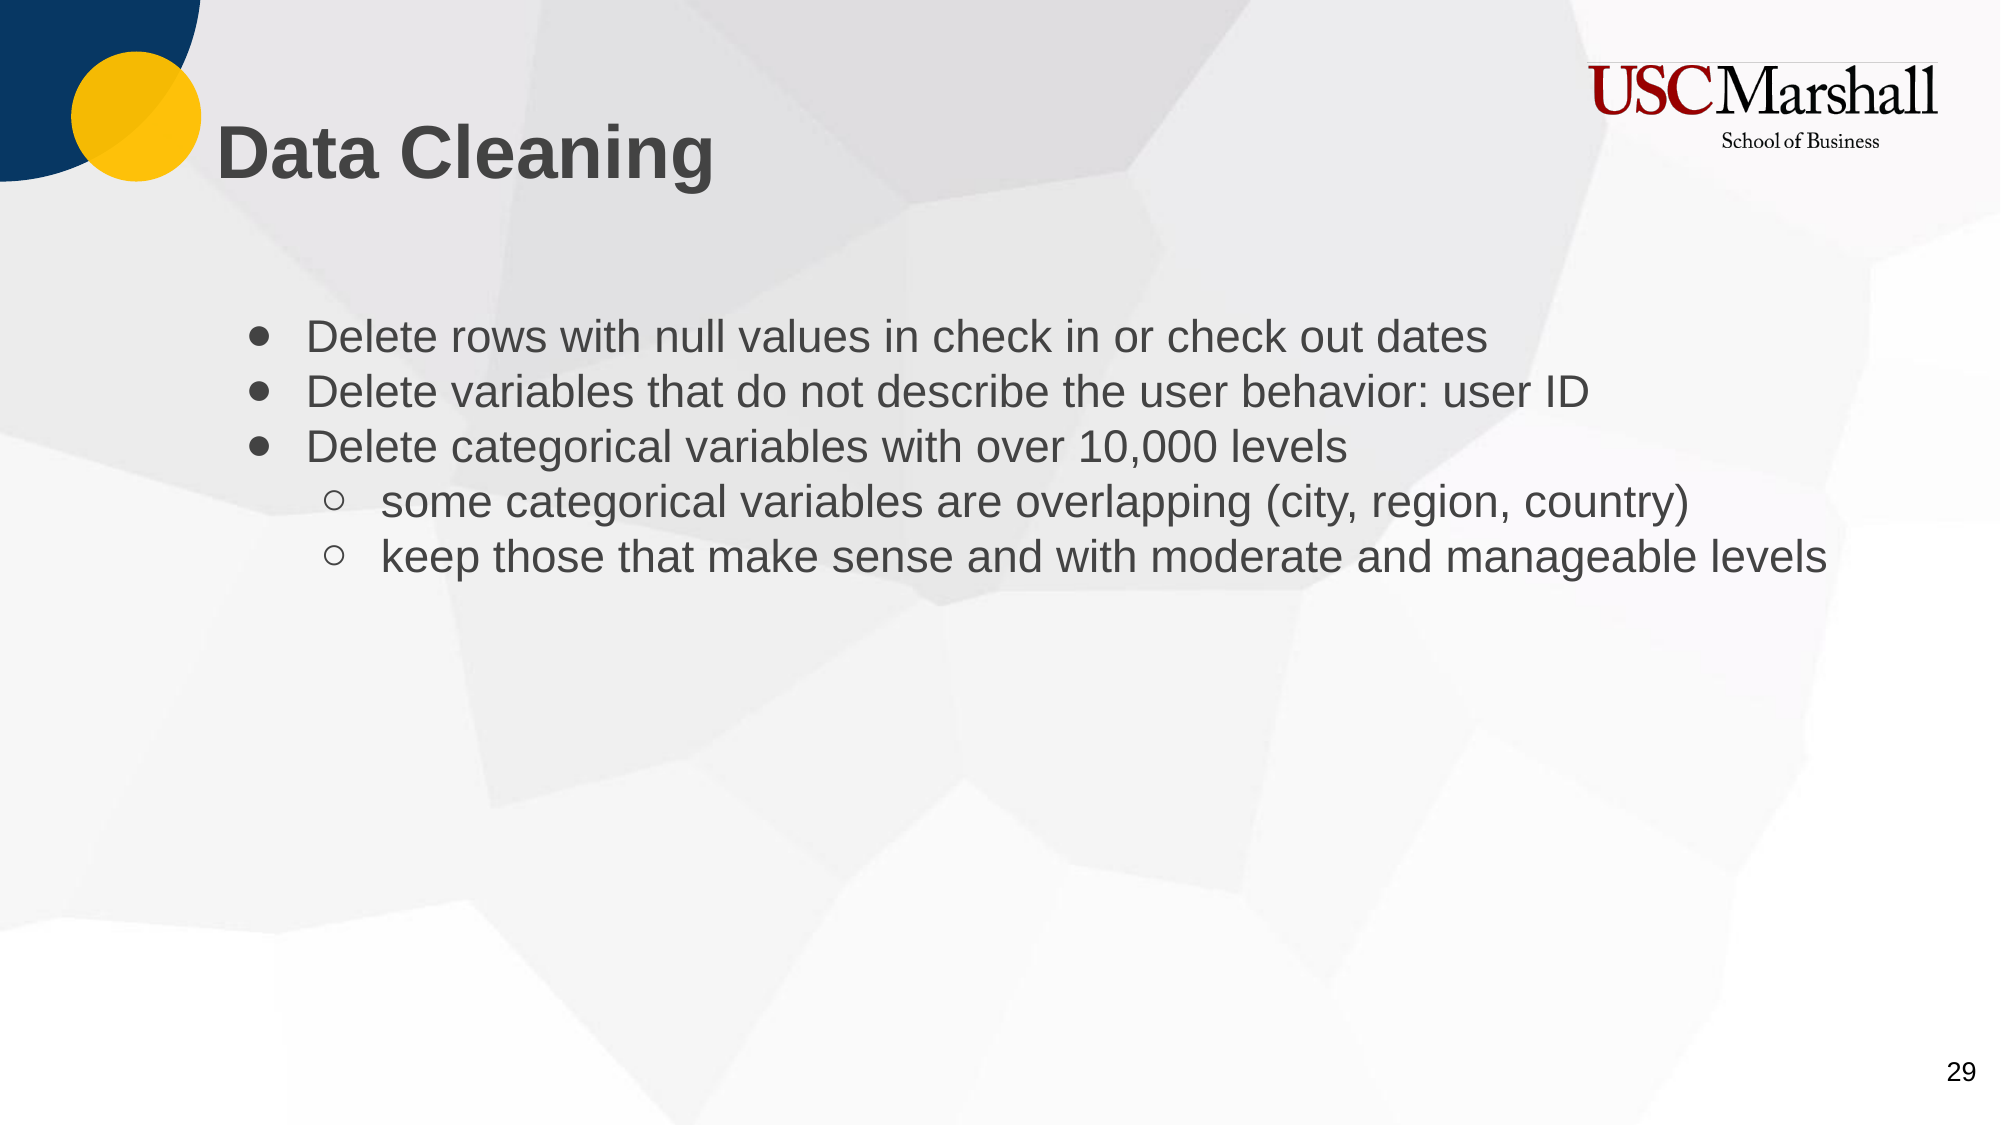

Data Cleaning
Delete rows with null values in check in or check out dates
Delete variables that do not describe the user behavior: user ID
Delete categorical variables with over 10,000 levels
some categorical variables are overlapping (city, region, country)
keep those that make sense and with moderate and manageable levels
29